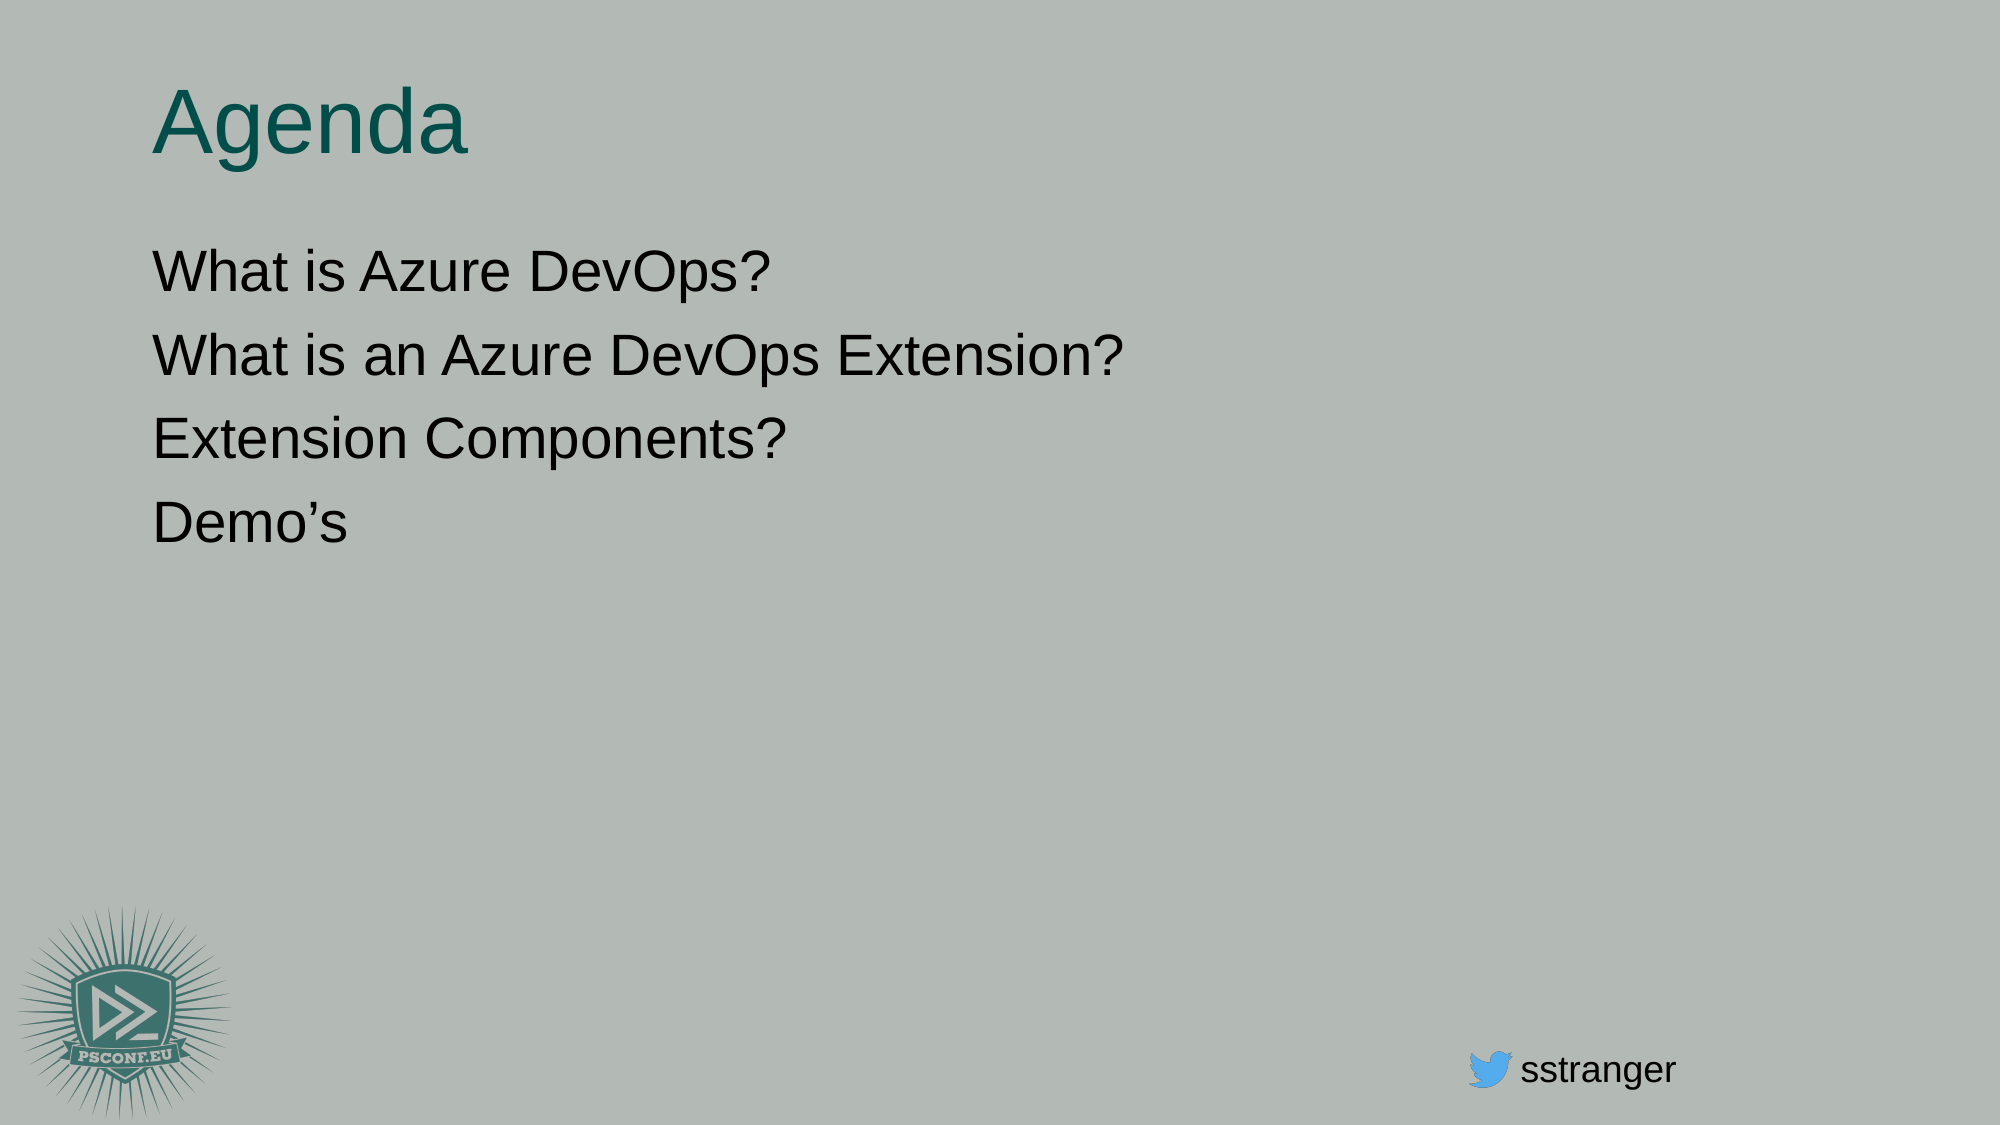

# Agenda
What is Azure DevOps?
What is an Azure DevOps Extension?
Extension Components?
Demo’s

sstranger